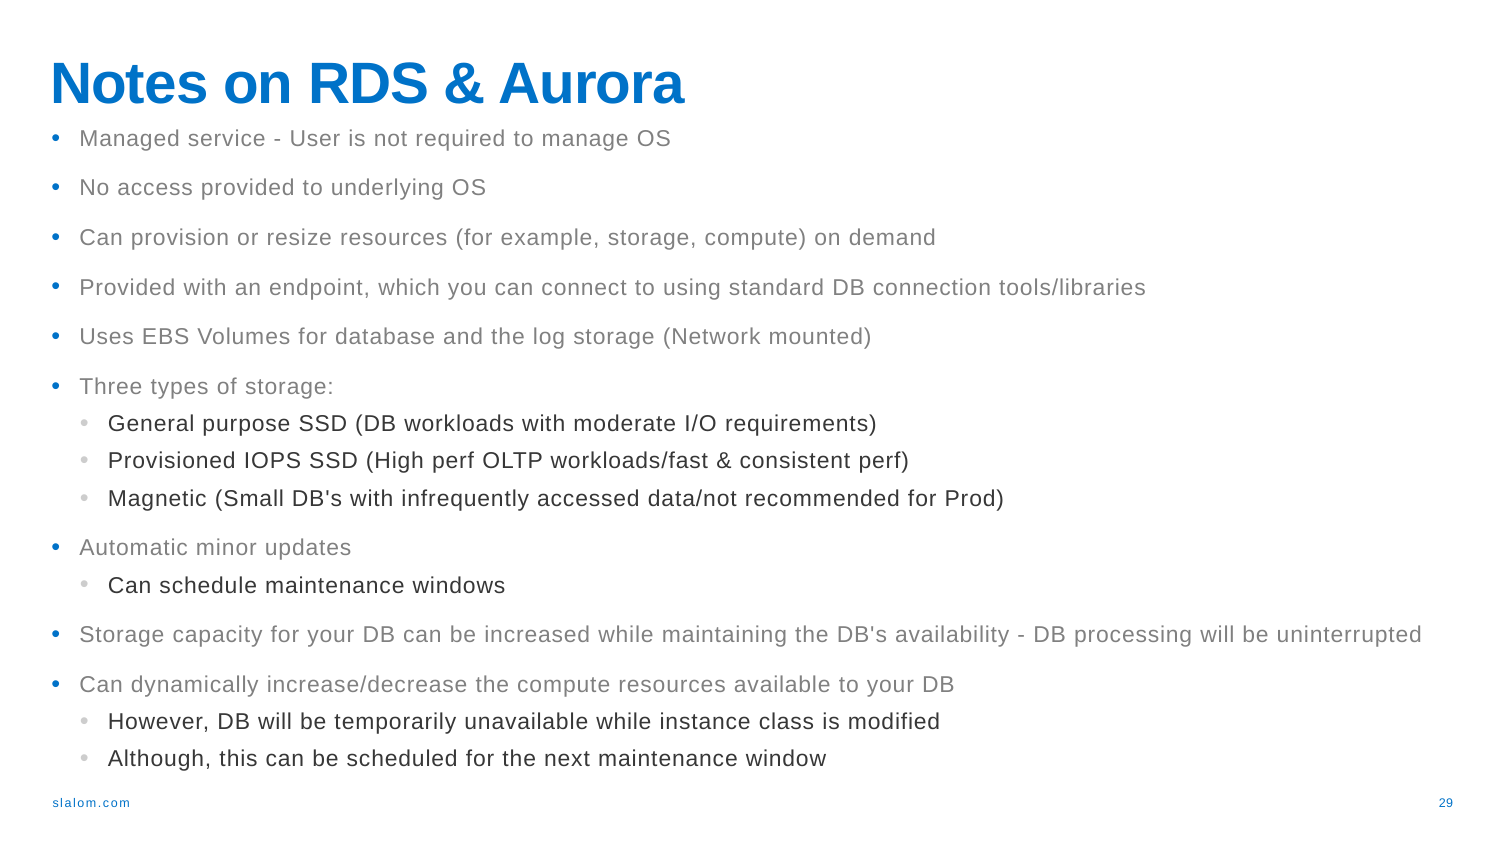

Notes on RDS & Aurora
Managed service - User is not required to manage OS
No access provided to underlying OS
Can provision or resize resources (for example, storage, compute) on demand
Provided with an endpoint, which you can connect to using standard DB connection tools/libraries
Uses EBS Volumes for database and the log storage (Network mounted)
Three types of storage:
General purpose SSD (DB workloads with moderate I/O requirements)
Provisioned IOPS SSD (High perf OLTP workloads/fast & consistent perf)
Magnetic (Small DB's with infrequently accessed data/not recommended for Prod)
Automatic minor updates
Can schedule maintenance windows
Storage capacity for your DB can be increased while maintaining the DB's availability - DB processing will be uninterrupted
Can dynamically increase/decrease the compute resources available to your DB
However, DB will be temporarily unavailable while instance class is modified
Although, this can be scheduled for the next maintenance window
29